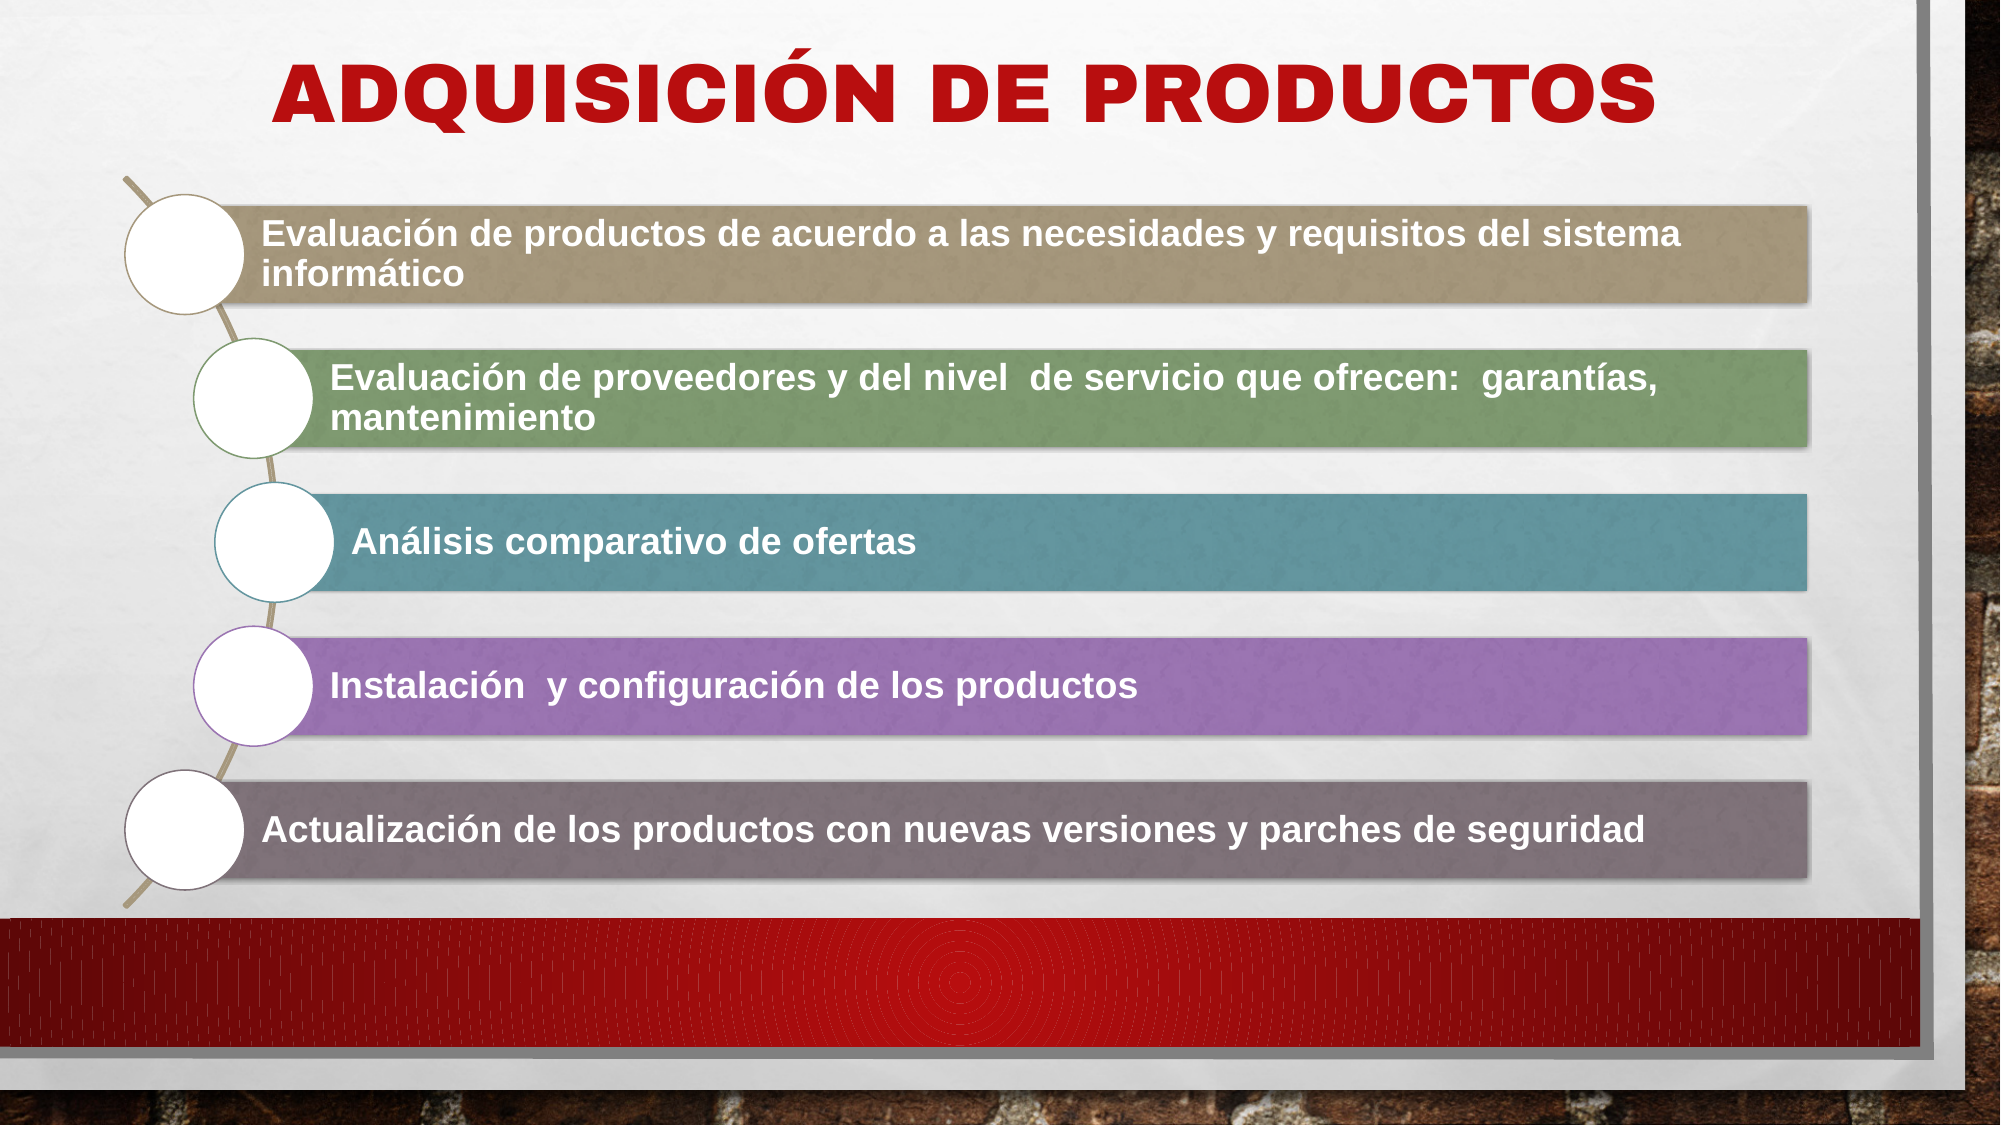

# Adquisición de productos
Evaluación de productos de acuerdo a las necesidades y requisitos del sistema informático
Evaluación de proveedores y del nivel  de servicio que ofrecen:  garantías, mantenimiento
Análisis comparativo de ofertas
Instalación  y configuración de los productos
Actualización de los productos con nuevas versiones y parches de seguridad